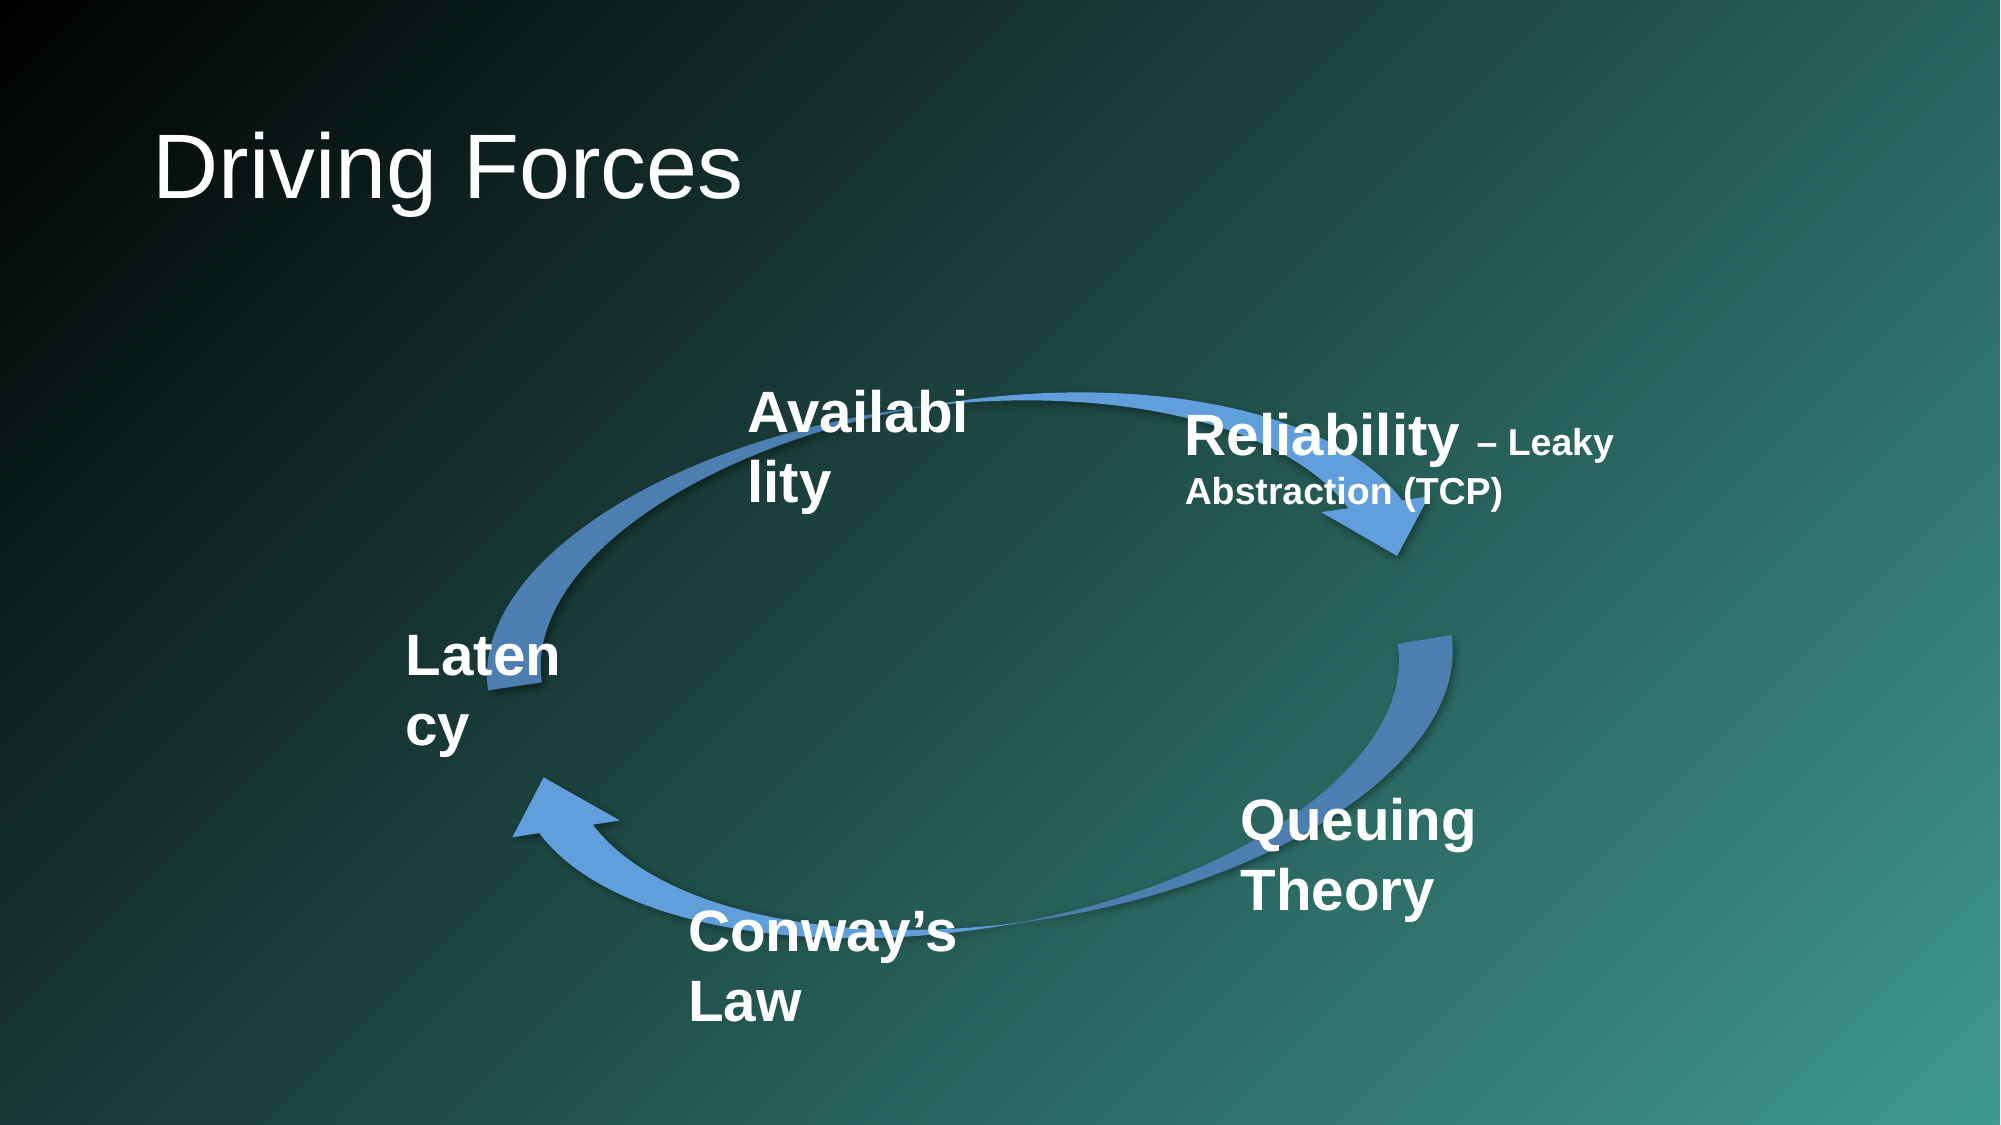

# Driving Forces
Availability
Reliability – Leaky Abstraction (TCP)

Latency

Queuing Theory
Conway’s Law